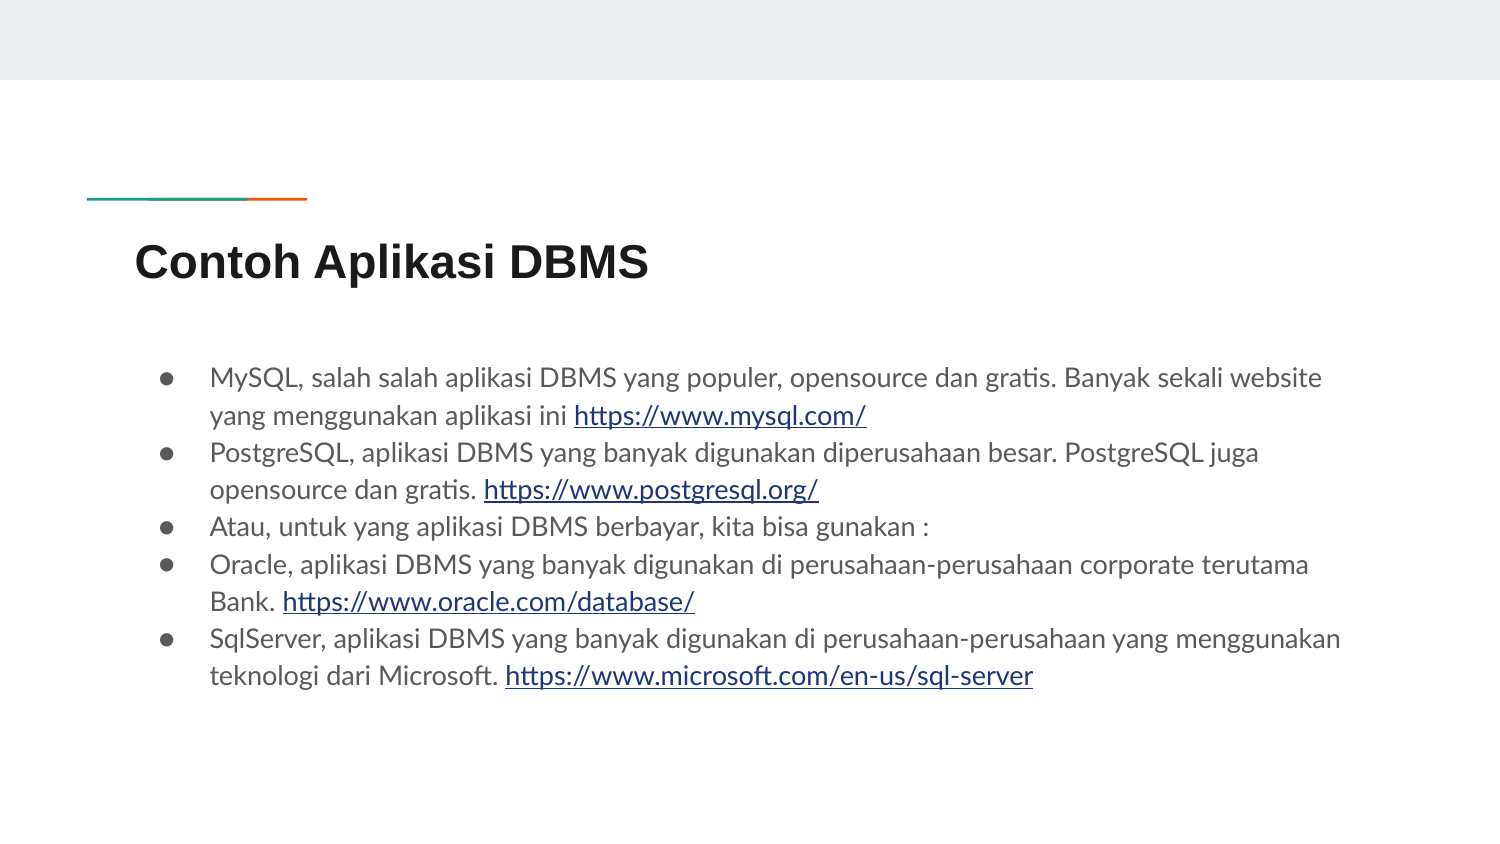

# Contoh Aplikasi DBMS
MySQL, salah salah aplikasi DBMS yang populer, opensource dan gratis. Banyak sekali website yang menggunakan aplikasi ini https://www.mysql.com/
PostgreSQL, aplikasi DBMS yang banyak digunakan diperusahaan besar. PostgreSQL juga opensource dan gratis. https://www.postgresql.org/
Atau, untuk yang aplikasi DBMS berbayar, kita bisa gunakan :
Oracle, aplikasi DBMS yang banyak digunakan di perusahaan-perusahaan corporate terutama Bank. https://www.oracle.com/database/
SqlServer, aplikasi DBMS yang banyak digunakan di perusahaan-perusahaan yang menggunakan teknologi dari Microsoft. https://www.microsoft.com/en-us/sql-server